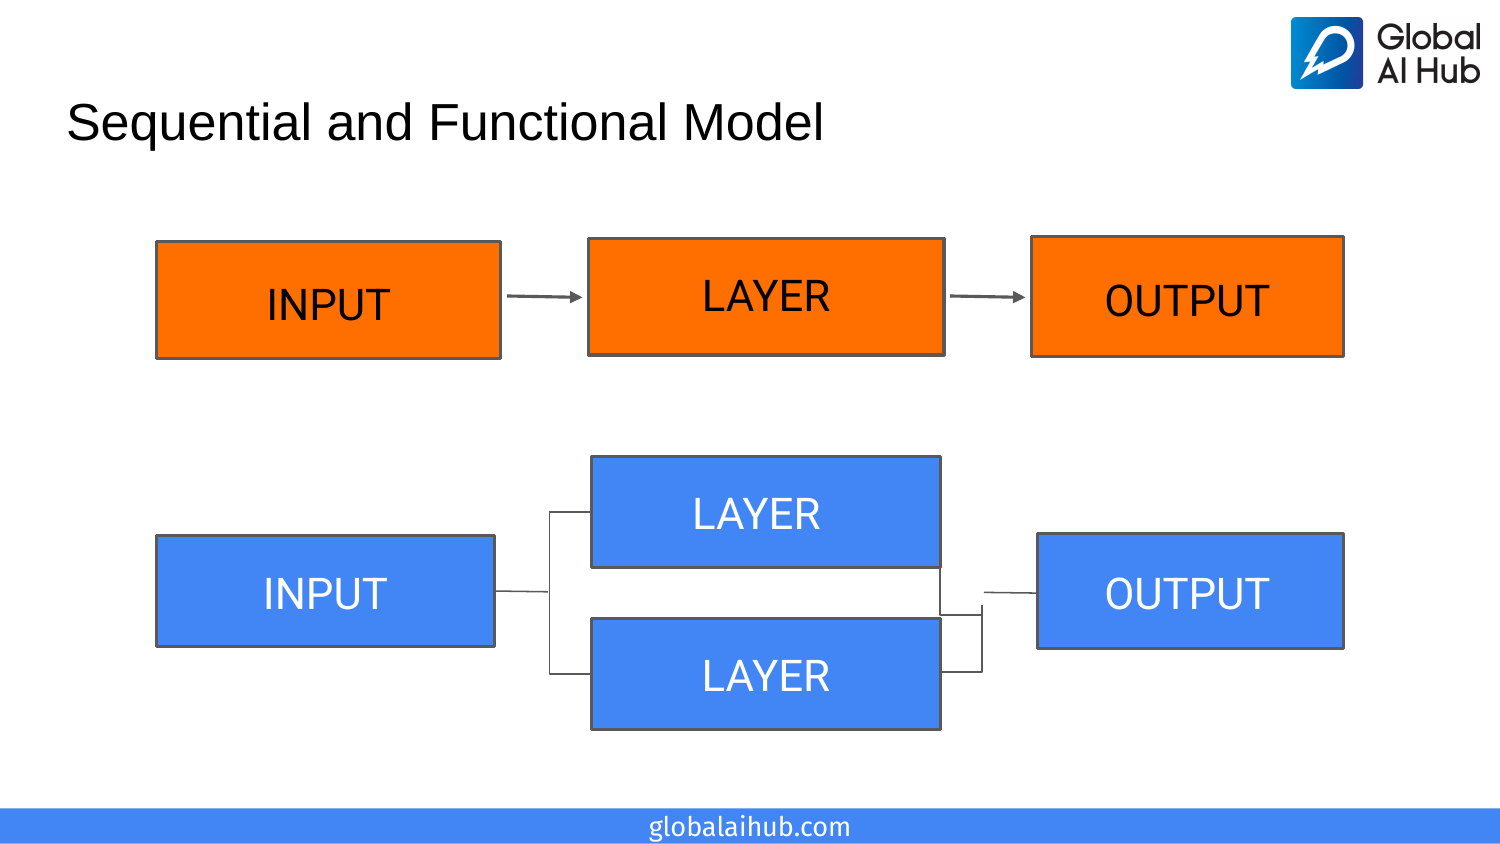

# Sequential and Functional Model

LAYER
OUTPUT
INPUT

LAYER

OUTPUT
INPUT

LAYER